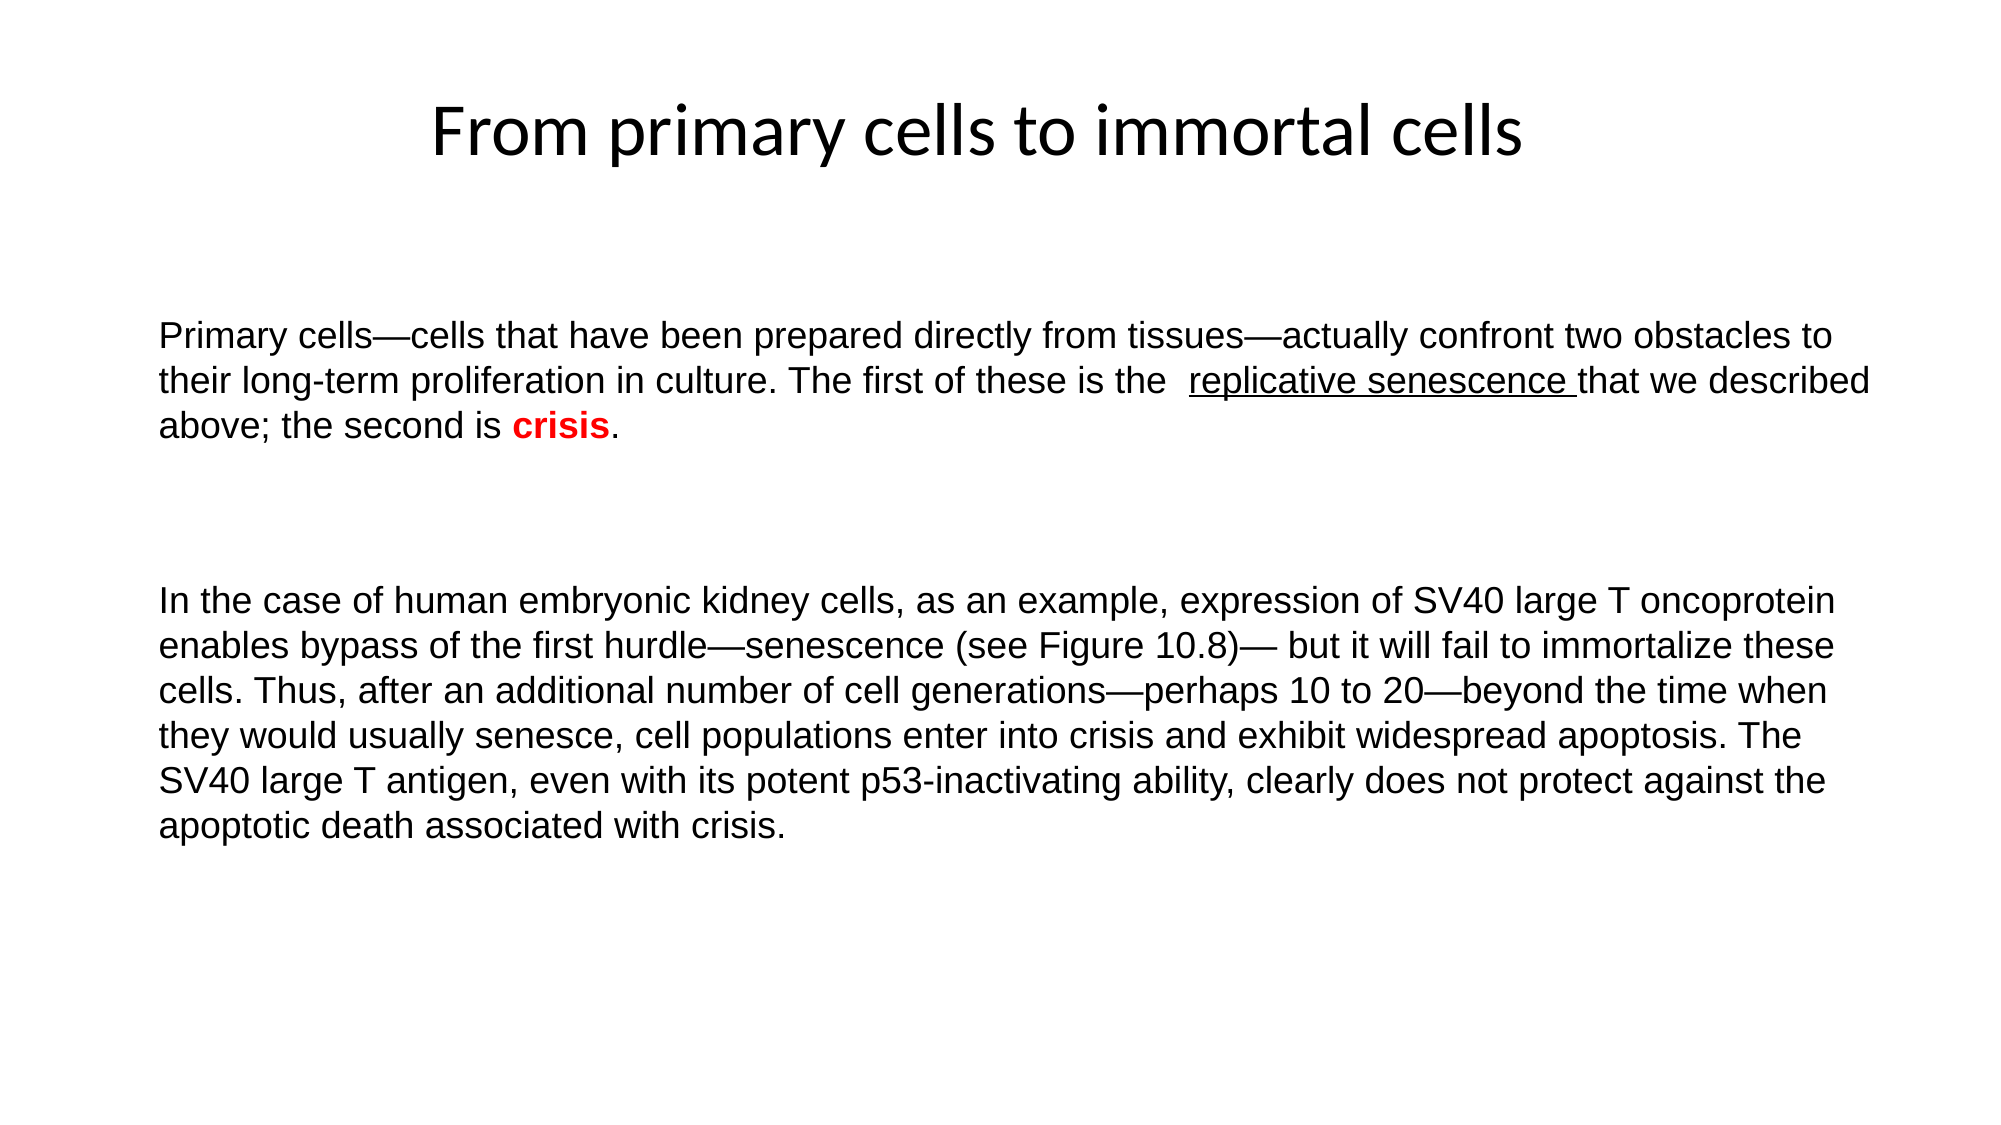

From primary cells to immortal cells
Primary cells—cells that have been prepared directly from tissues—actually confront two obstacles to their long-term proliferation in culture. The first of these is the  replicative senescence that we described above; the second is crisis.
In the case of human embryonic kidney cells, as an example, expression of SV40 large T oncoprotein enables bypass of the first hurdle—senescence (see Figure 10.8)— but it will fail to immortalize these cells. Thus, after an additional number of cell generations—perhaps 10 to 20—beyond the time when they would usually senesce, cell populations enter into crisis and exhibit widespread apoptosis. The SV40 large T antigen, even with its potent p53-inactivating ability, clearly does not protect against the apoptotic death associated with crisis.